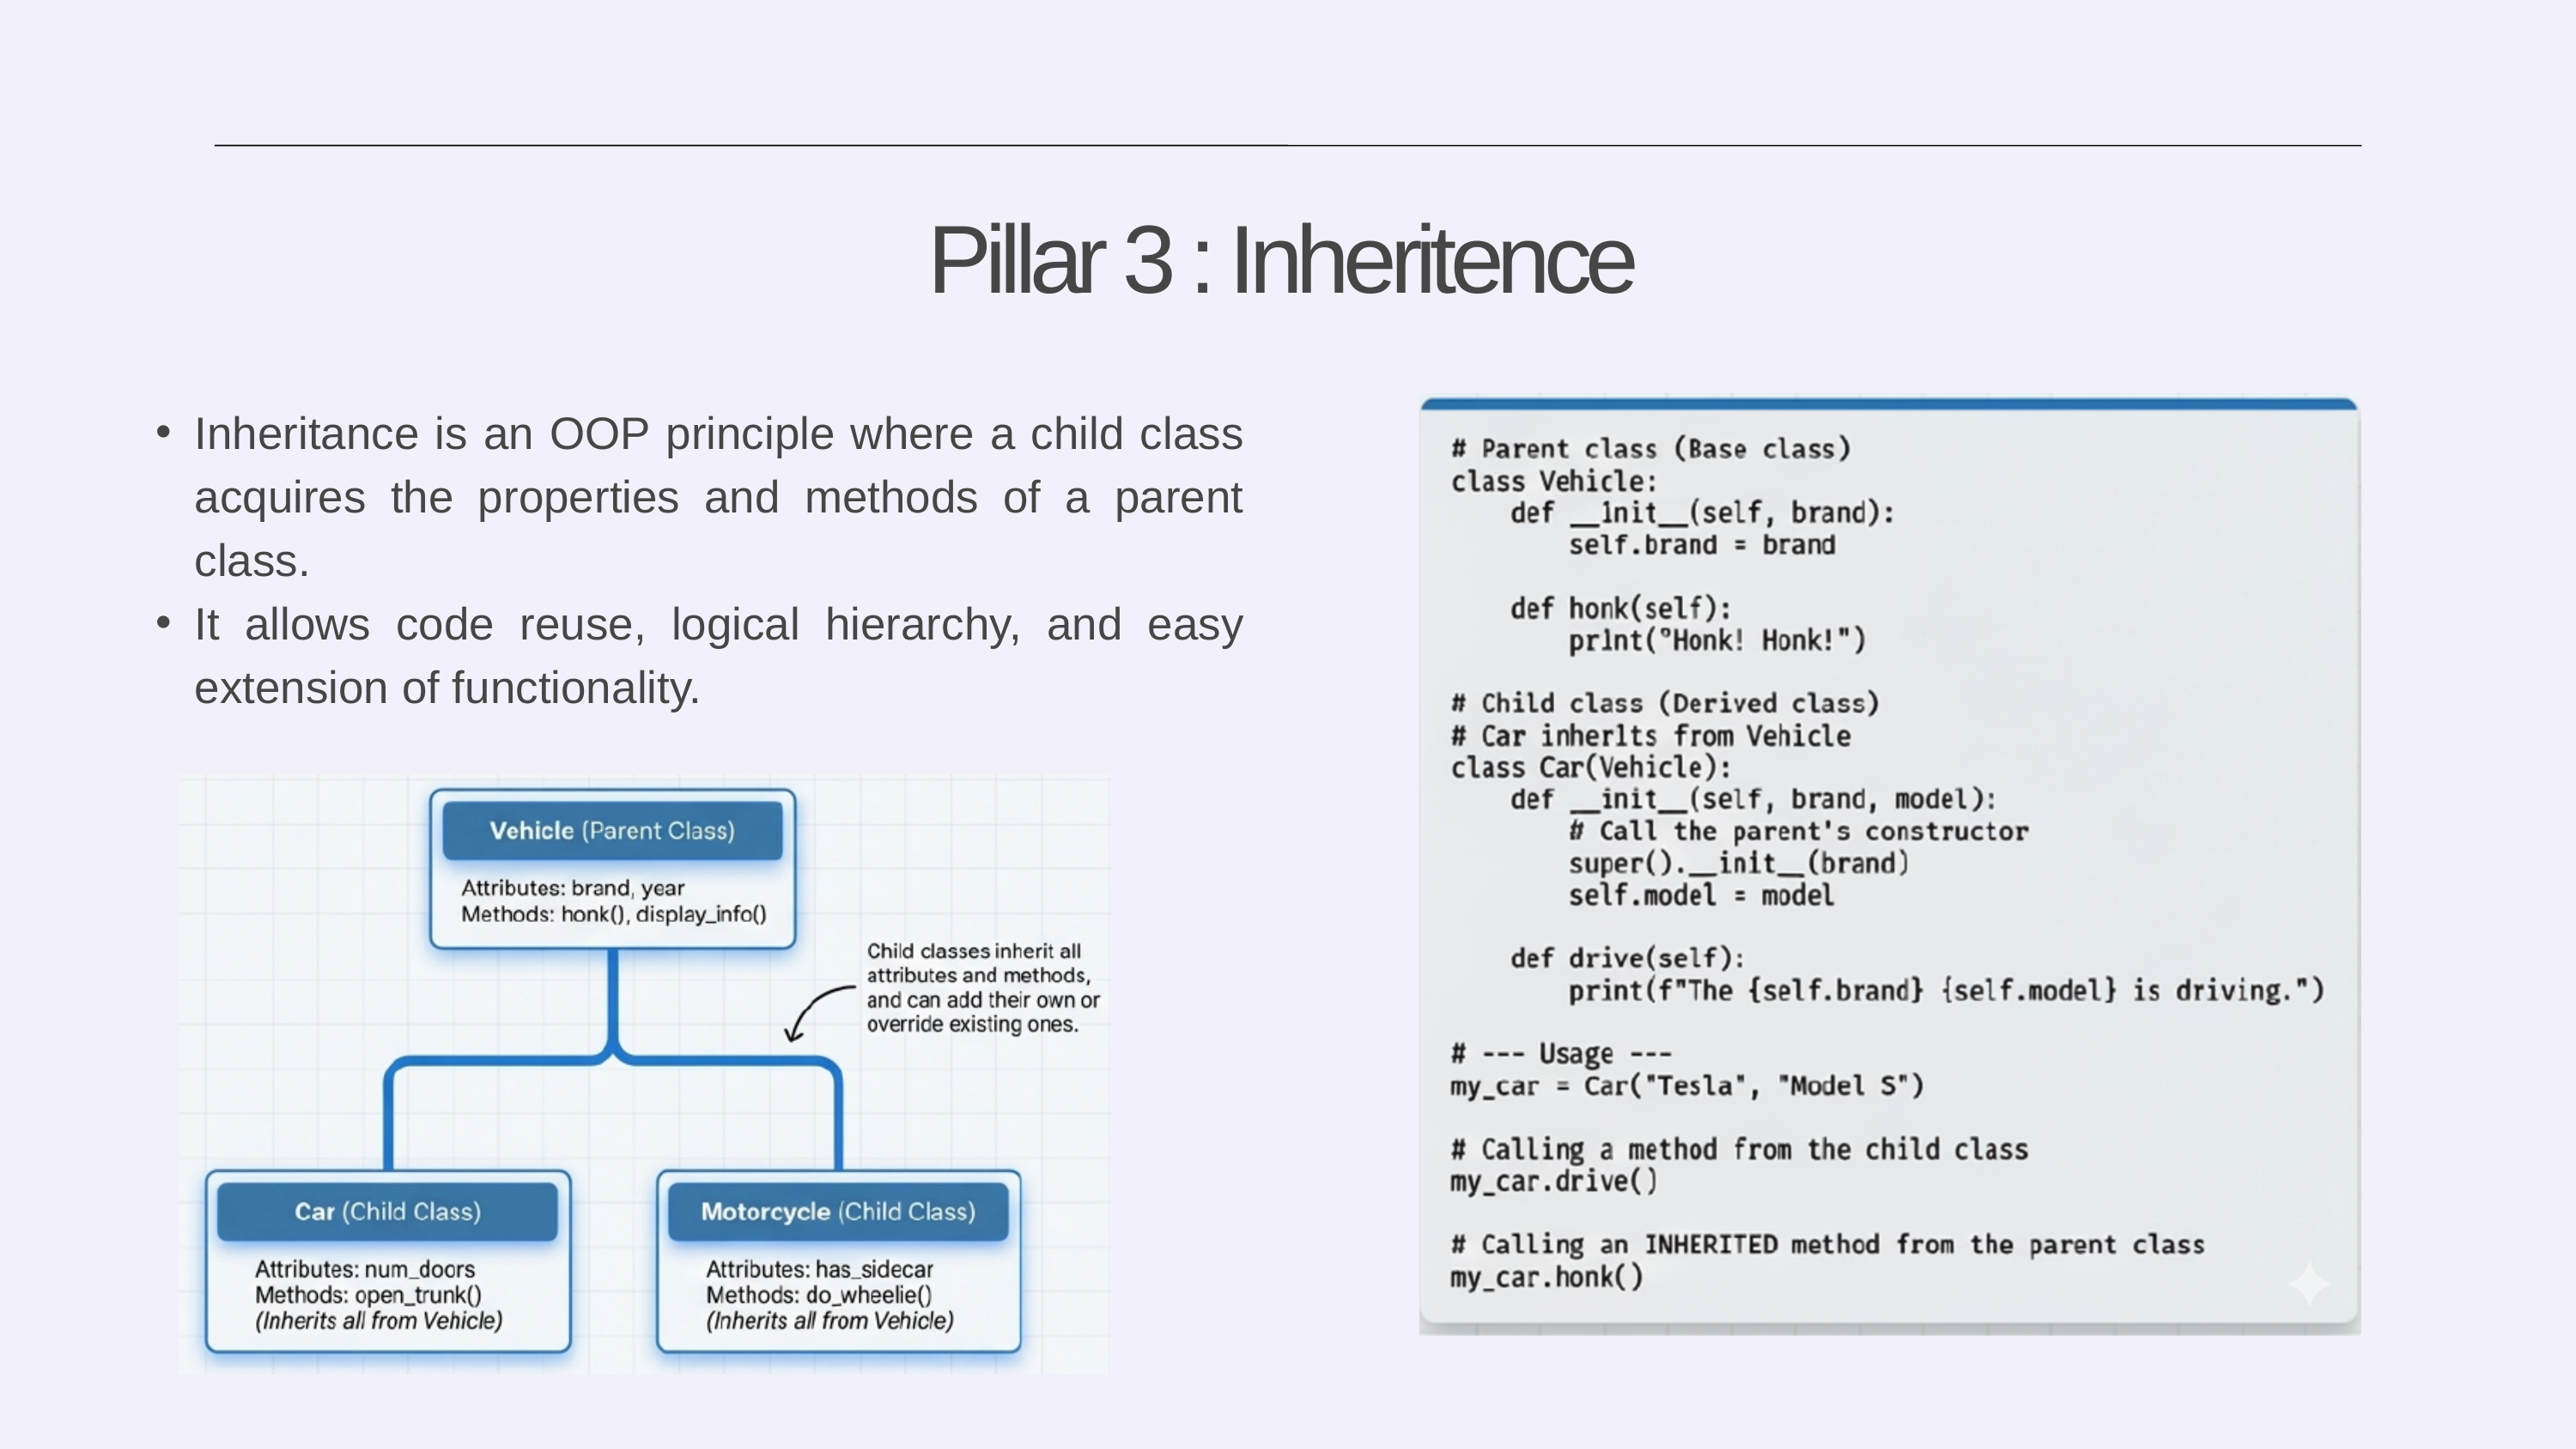

Pillar 3 : Inheritence

Inheritance is an OOP principle where a child class acquires the properties and methods of a parent class.
It allows code reuse, logical hierarchy, and easy extension of functionality.